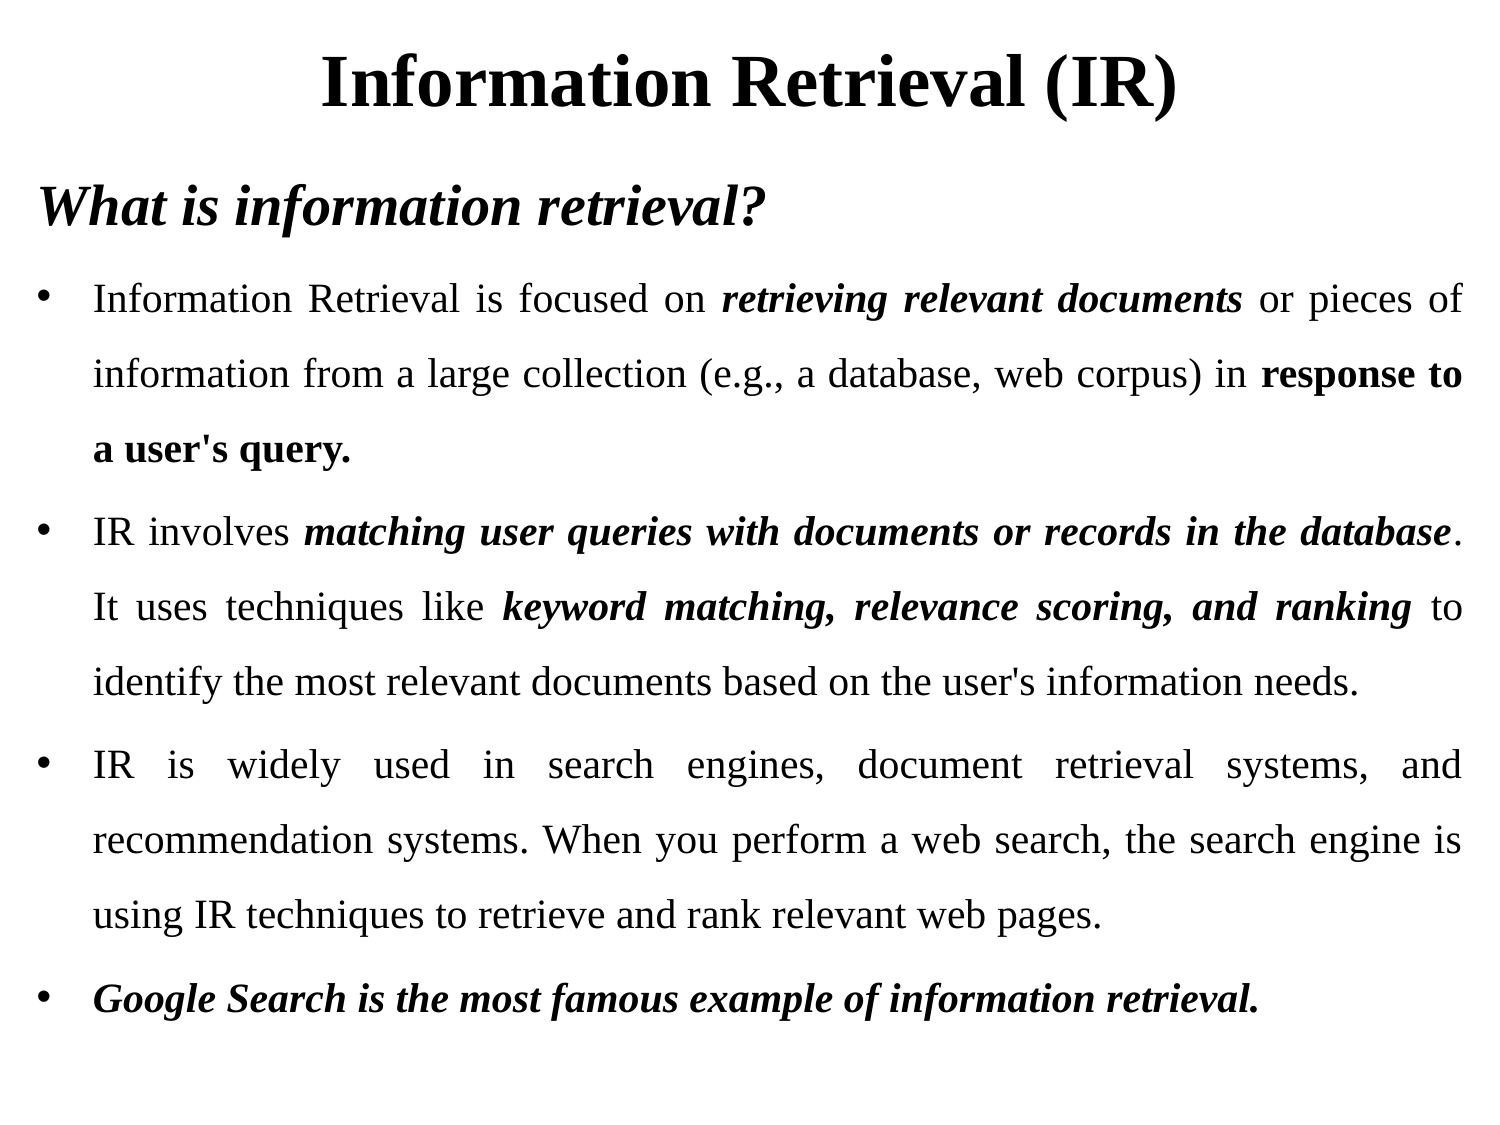

# Information Retrieval (IR)
What is information retrieval?
Information Retrieval is focused on retrieving relevant documents or pieces of information from a large collection (e.g., a database, web corpus) in response to a user's query.
IR involves matching user queries with documents or records in the database. It uses techniques like keyword matching, relevance scoring, and ranking to identify the most relevant documents based on the user's information needs.
IR is widely used in search engines, document retrieval systems, and recommendation systems. When you perform a web search, the search engine is using IR techniques to retrieve and rank relevant web pages.
Google Search is the most famous example of information retrieval.